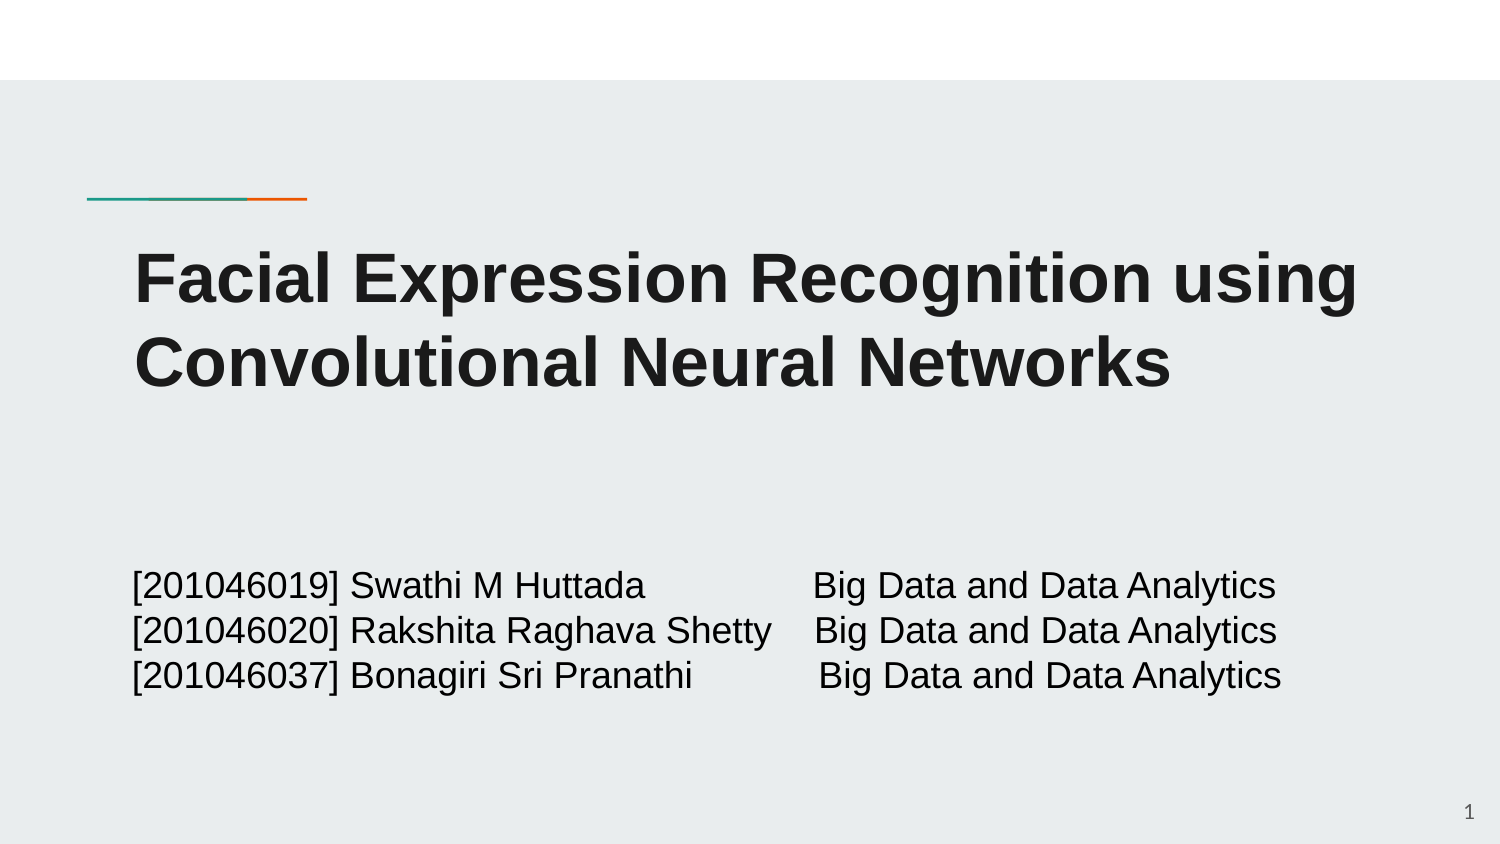

# Facial Expression Recognition using Convolutional Neural Networks
[201046019] Swathi M Huttada                Big Data and Data Analytics
[201046020] Rakshita Raghava Shetty    Big Data and Data Analytics
[201046037] Bonagiri Sri Pranathi            Big Data and Data Analytics
1